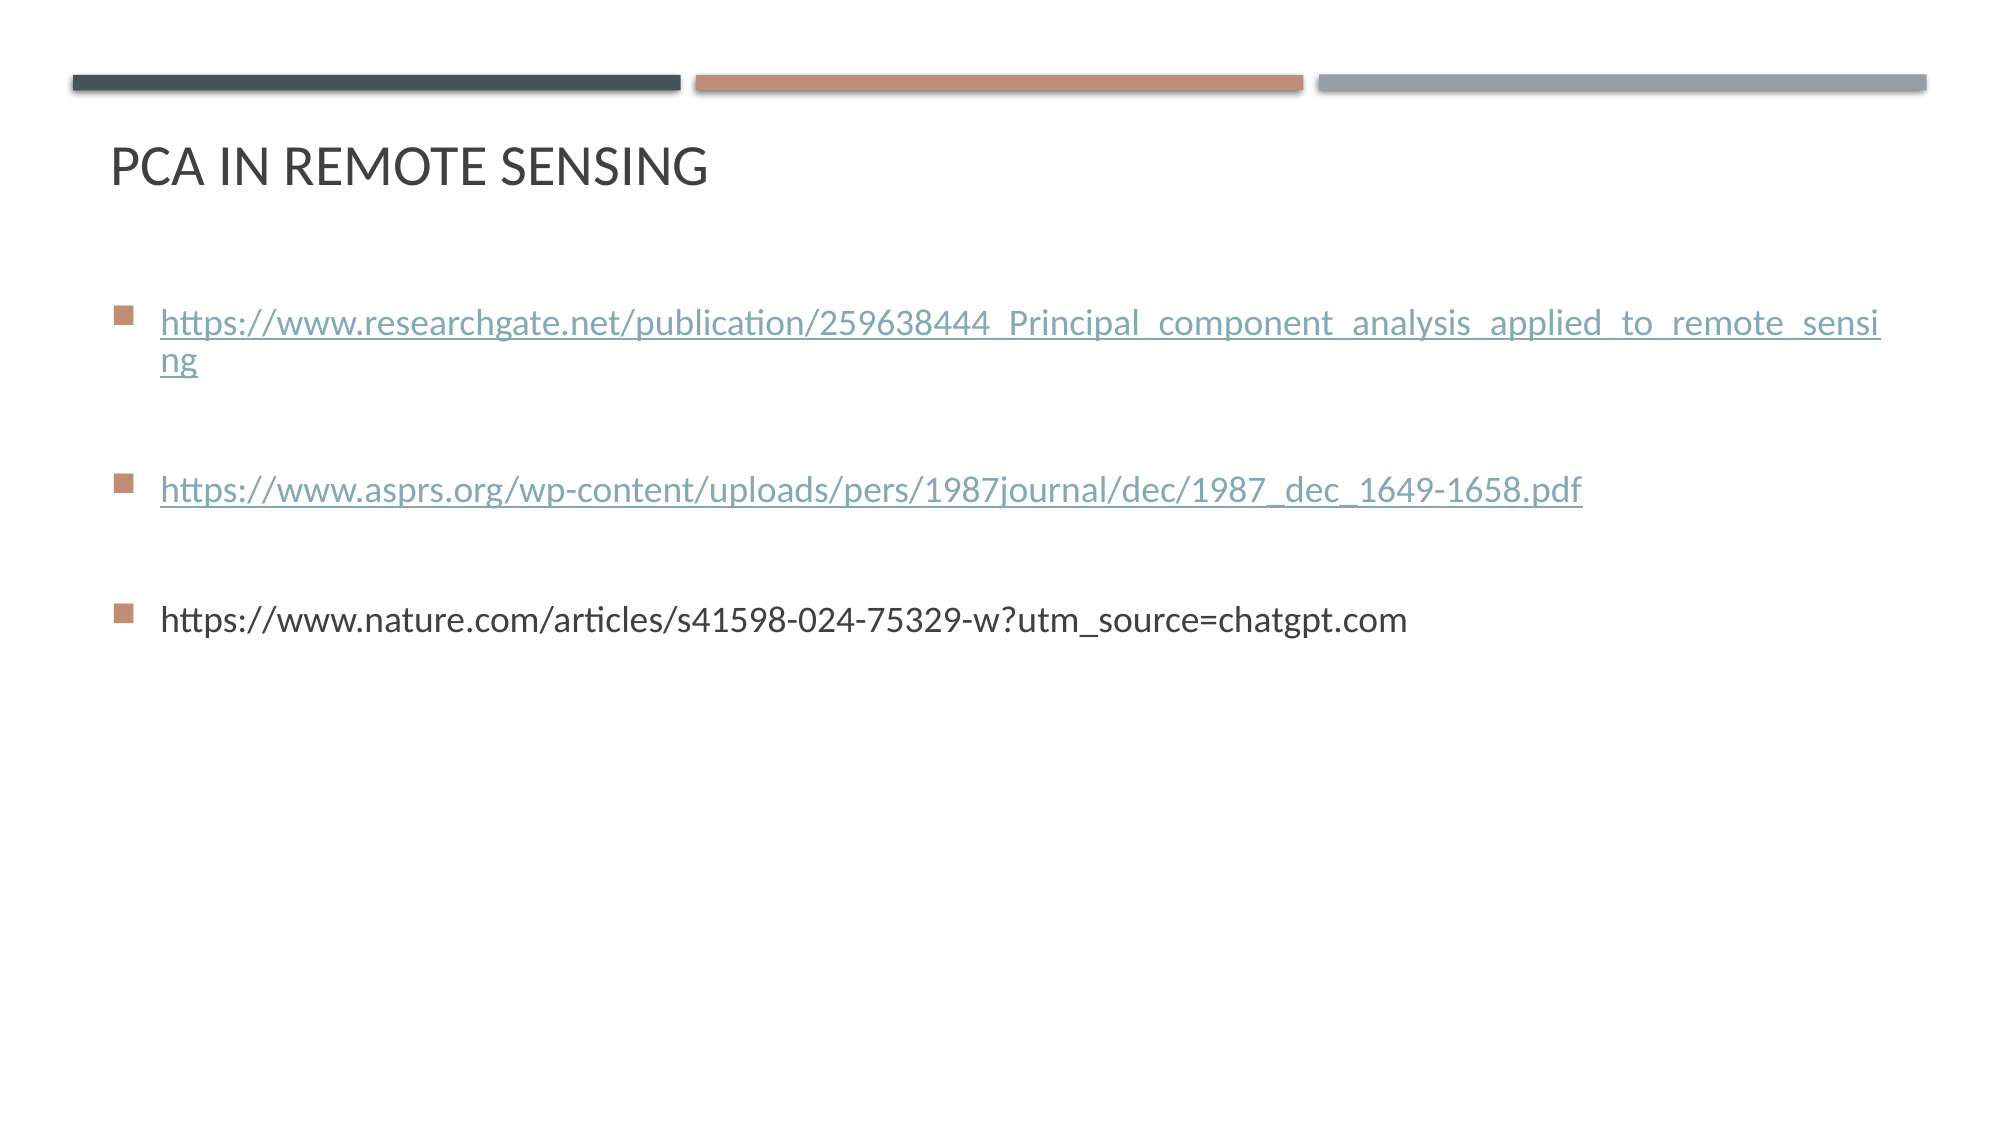

# PCA in remote sensing
https://www.researchgate.net/publication/259638444_Principal_component_analysis_applied_to_remote_sensing

https://www.asprs.org/wp-content/uploads/pers/1987journal/dec/1987_dec_1649-1658.pdf

https://www.nature.com/articles/s41598-024-75329-w?utm_source=chatgpt.com